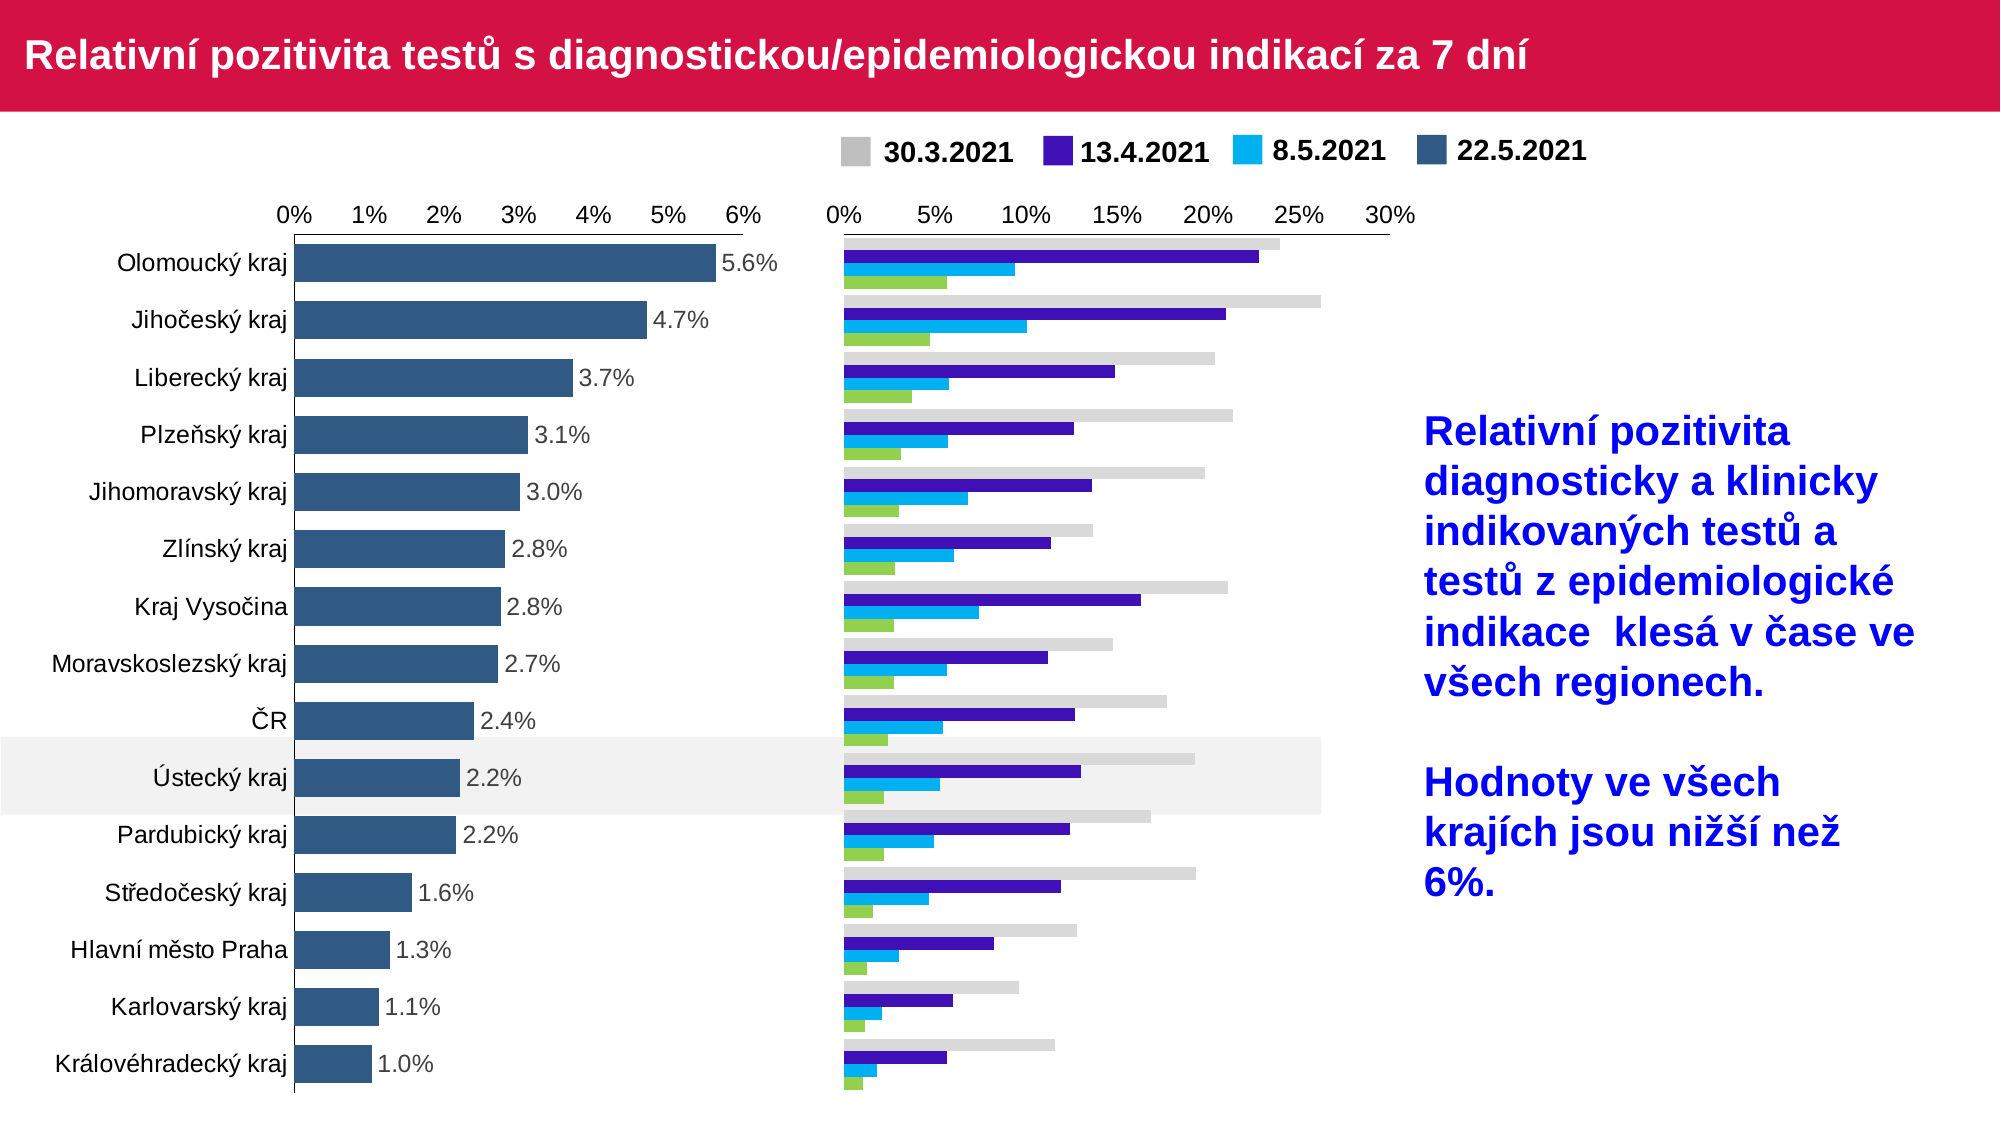

# Relativní pozitivita testů s diagnostickou/epidemiologickou indikací za 7 dní
8.5.2021
22.5.2021
13.4.2021
30.3.2021

### Chart

| Category | 22.5 |
|---|---|
| Olomoucký kraj | 0.05631950257 |
| Jihočeský kraj | 0.047138865265 |
| Liberecký kraj | 0.03718624109 |
| Plzeňský kraj | 0.031275189424 |
| Jihomoravský kraj | 0.030209858467 |
| Zlínský kraj | 0.028206525028 |
| Kraj Vysočina | 0.027565928512 |
| Moravskoslezský kraj | 0.027264562483 |
| ČR | 0.024027444063 |
| Ústecký kraj | 0.022143381453 |
| Pardubický kraj | 0.021668295861 |
| Středočeský kraj | 0.015703397295 |
| Hlavní město Praha | 0.012736318407 |
| Karlovarský kraj | 0.01127348643 |
| Královéhradecký kraj | 0.010311080041 |

### Chart

| Category | 30.3. | 13.4. | 8.5. | 22.5 |
|---|---|---|---|---|
| Olomoucký kraj | 0.239261901069 | 0.228149201833 | 0.09367528798 | 0.05631950257 |
| Jihočeský kraj | 0.26192946058 | 0.20980456561 | 0.1006682932 | 0.047138865265 |
| Liberecký kraj | 0.203945308422 | 0.148610253242 | 0.057447127643 | 0.03718624109 |
| Plzeňský kraj | 0.213868829755 | 0.126222222222 | 0.057052797478 | 0.031275189424 |
| Jihomoravský kraj | 0.19858951755 | 0.136101300714 | 0.067817448608 | 0.030209858467 |
| Zlínský kraj | 0.136959222862 | 0.113789878416 | 0.060396470972 | 0.028206525028 |
| Kraj Vysočina | 0.211057181859 | 0.162904732254 | 0.074259681093 | 0.027565928512 |
| Moravskoslezský kraj | 0.147904547858 | 0.111920695478 | 0.056445114046 | 0.027264562483 |
| ČR | 0.177443120081 | 0.126587936285 | 0.054183514171 | 0.024027444063 |
| Ústecký kraj | 0.1928830663 | 0.130350580991 | 0.052666409308 | 0.022143381453 |
| Pardubický kraj | 0.168860420919 | 0.124385050297 | 0.049288441513 | 0.021668295861 |
| Středočeský kraj | 0.193624796968 | 0.11939308515 | 0.046602632515 | 0.015703397295 |
| Hlavní město Praha | 0.128173422466 | 0.082317801672 | 0.030418392863 | 0.012736318407 |
| Karlovarský kraj | 0.096251266464 | 0.059819661315 | 0.020631067961 | 0.01127348643 |
| Královéhradecký kraj | 0.116090301851 | 0.056338028169 | 0.018317061831 | 0.010311080041 |
Relativní pozitivita diagnosticky a klinicky indikovaných testů a testů z epidemiologické indikace  klesá v čase ve všech regionech.

Hodnoty ve všech krajích jsou nižší než 6%.